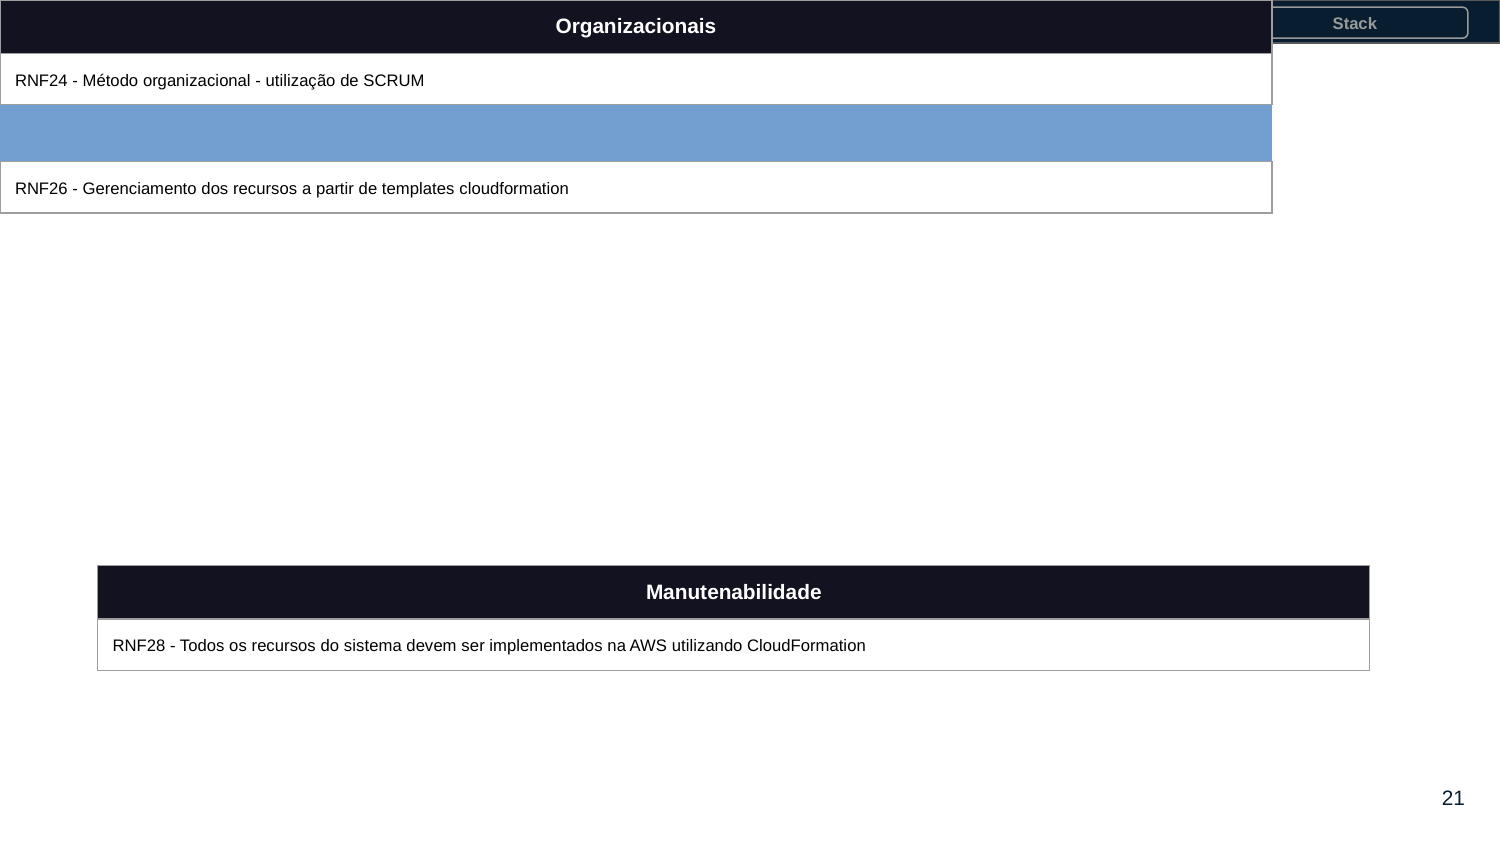

Equipe SCRUM
Sistema
Backlog
Mockups
Stack
Requisitos Não Funcionais - Exemplos
| Organizacionais |  |  |  |
| --- | --- | --- | --- |
| RNF24 - Método organizacional - utilização de SCRUM |  |  |  |
|  |  |  |  |
| RNF26 - Gerenciamento dos recursos a partir de templates cloudformation |  |  |  |
| RNF27 - Tempo de entrega da tarefa |  |  |  |
| Manutenabilidade |  |  |  |
| --- | --- | --- | --- |
| RNF28 - Todos os recursos do sistema devem ser implementados na AWS utilizando CloudFormation |  |  |  |
|  |  |  |  |
21